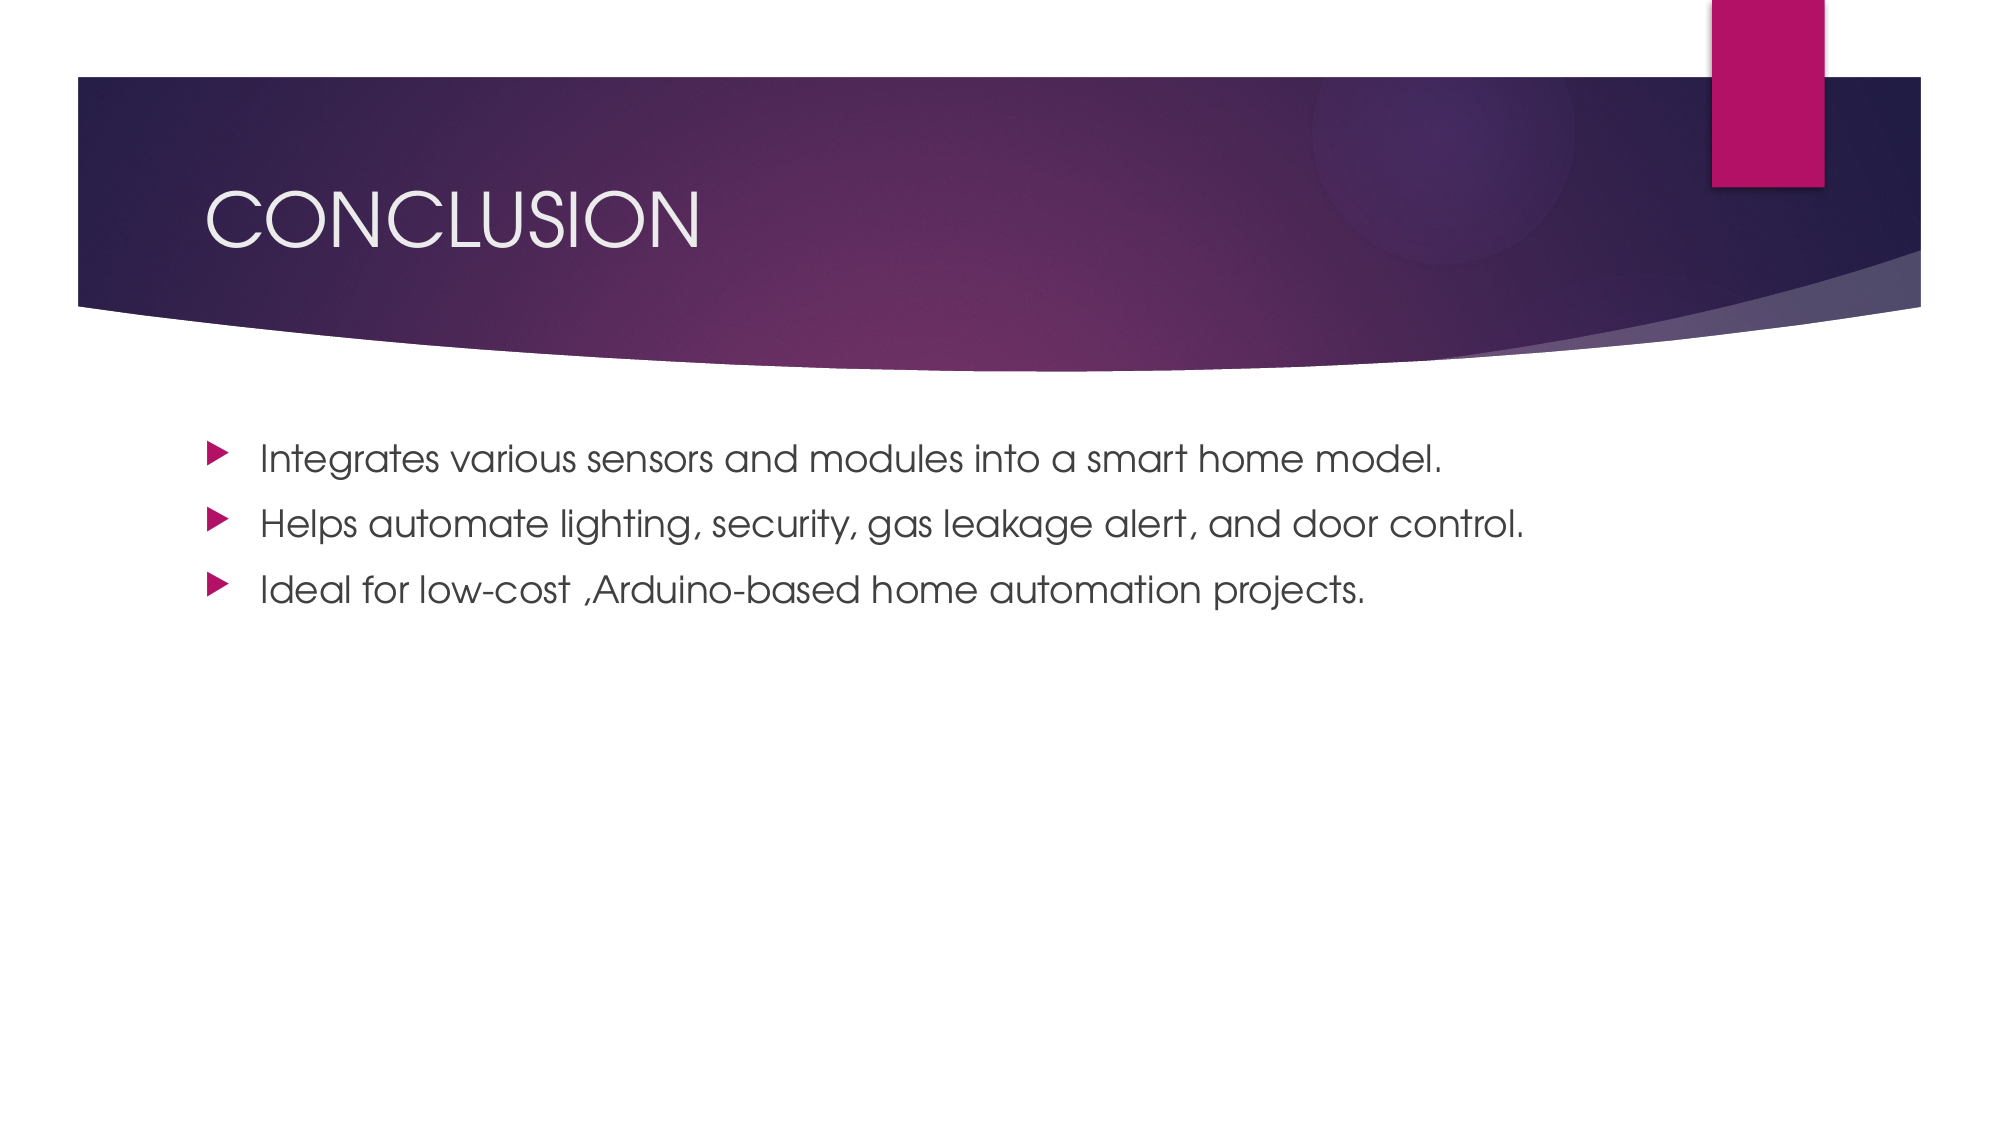

# CONCLUSION
Integrates various sensors and modules into a smart home model.
Helps automate lighting, security, gas leakage alert, and door control.
Ideal for low-cost ,Arduino-based home automation projects.